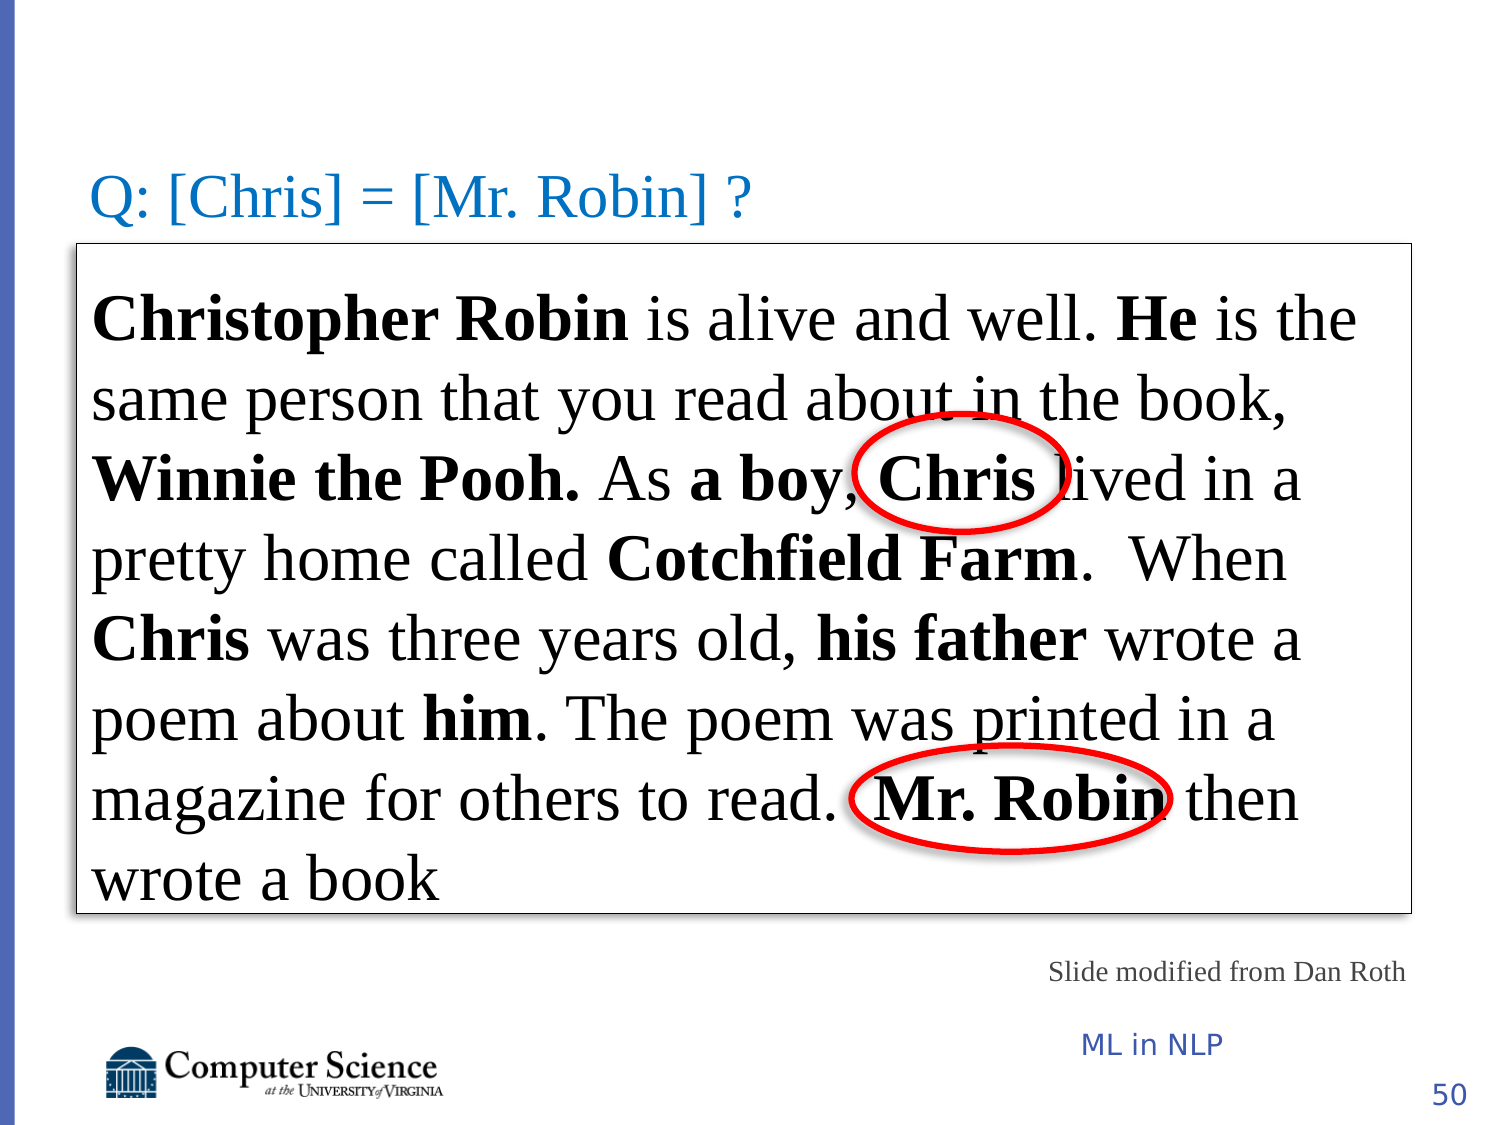

Q: [Chris] = [Mr. Robin] ?

Christopher Robin is alive and well. He is the same person that you read about in the book, Winnie the Pooh. As a boy, Chris lived in a pretty home called Cotchfield Farm.  When Chris was three years old, his father wrote a poem about him. The poem was printed in a magazine for others to read.  Mr. Robin then wrote a book

Slide modified from Dan Roth
ML in NLP
50